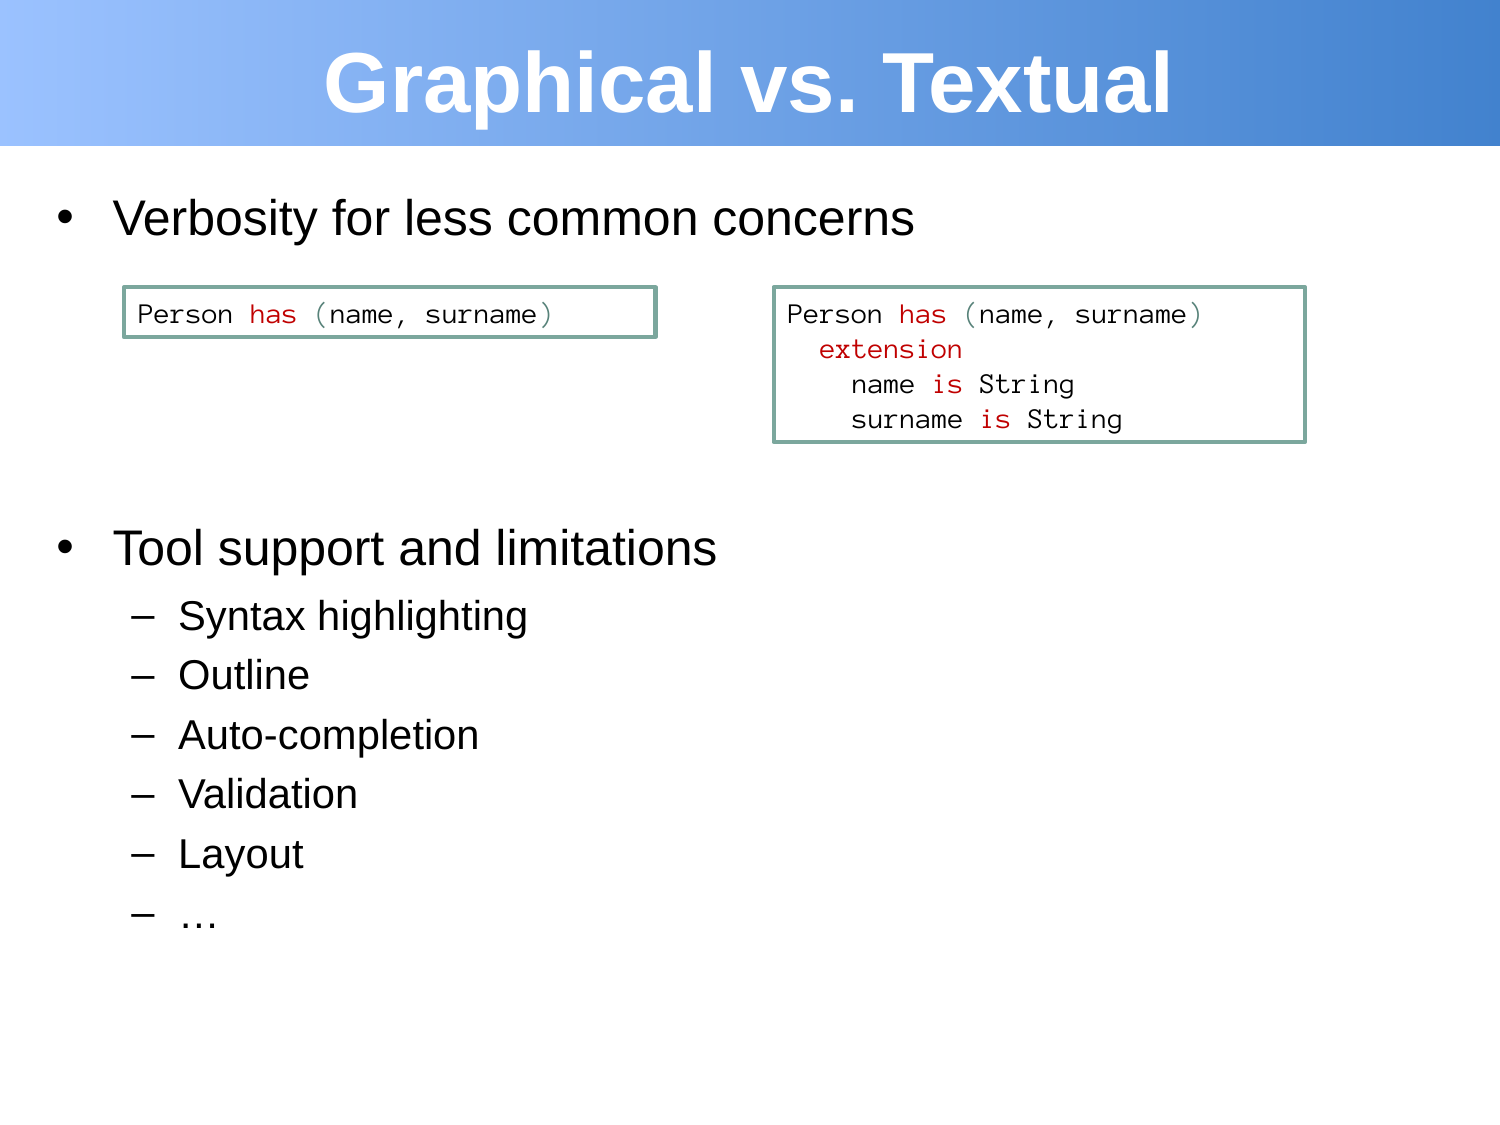

# Graphical vs. Textual
Verbosity for less common concerns

Person has (name, surname)
Person has (name, surname)
  extension
    name is String
    surname is String
Tool support and limitations
Syntax highlighting
Outline
Auto-completion
Validation
Layout
…